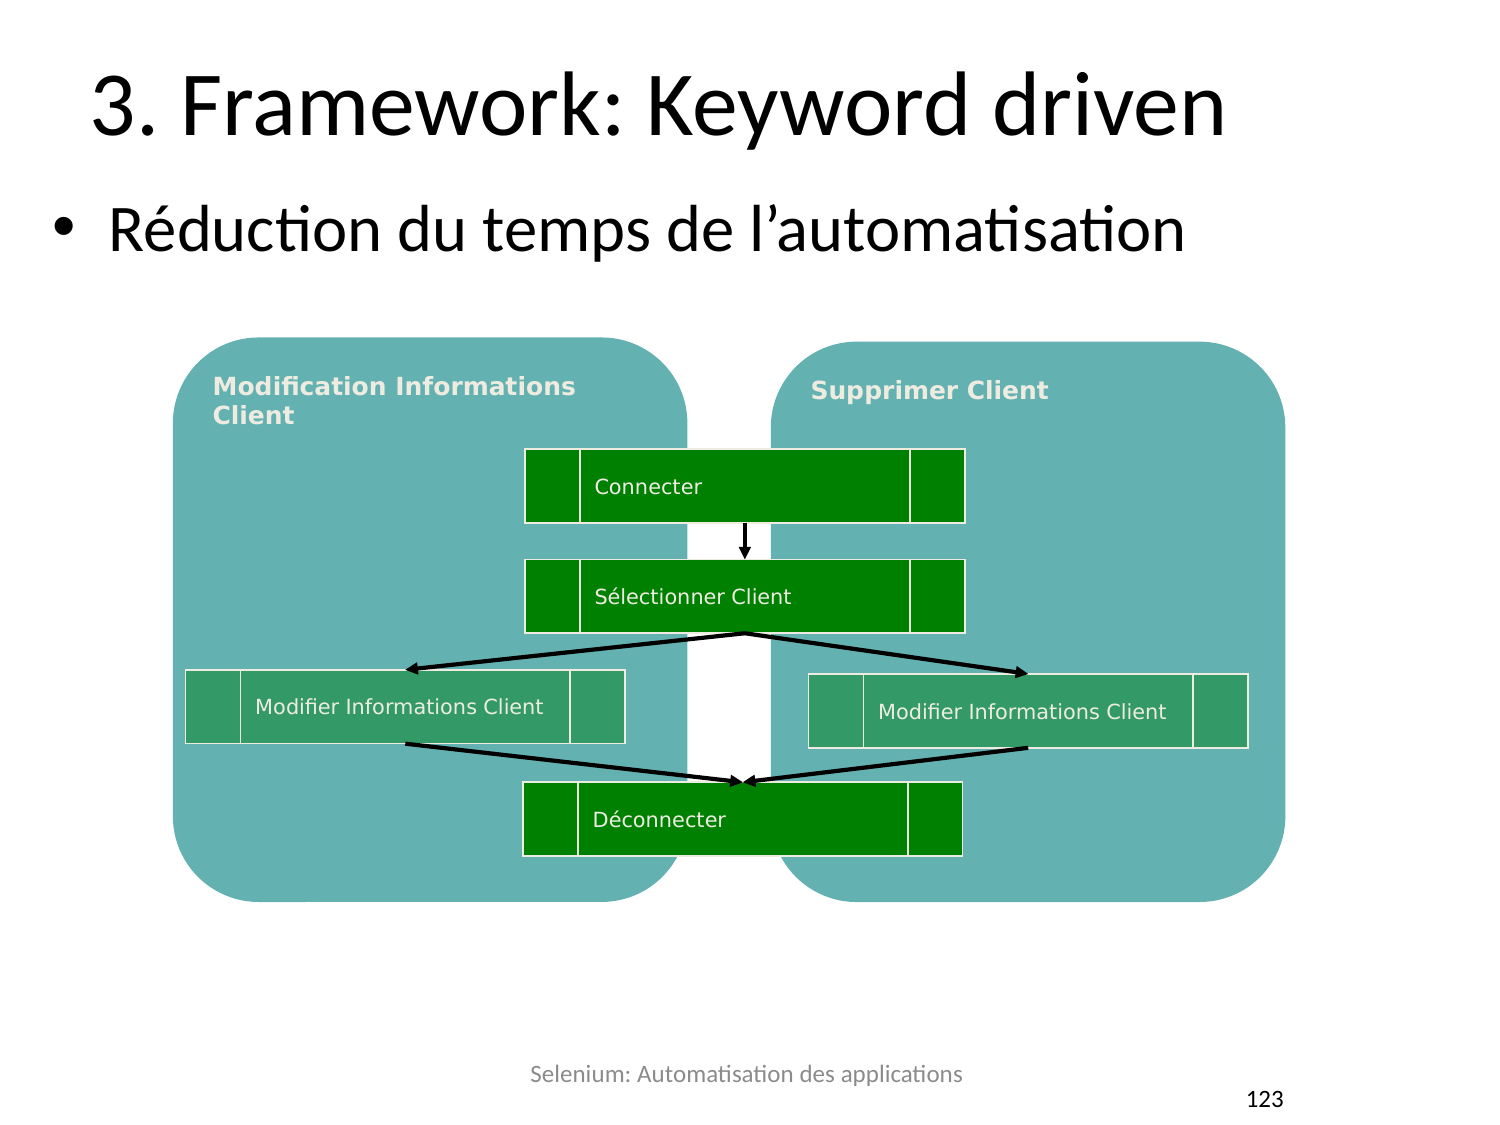

3. Framework: Keyword driven
Réduction du temps de l’automatisation

Modification Informations Client
Supprimer Client
Connecter
Sélectionner Client
Modifier Informations Client
Modifier Informations Client
Déconnecter
Selenium: Automatisation des applications
123